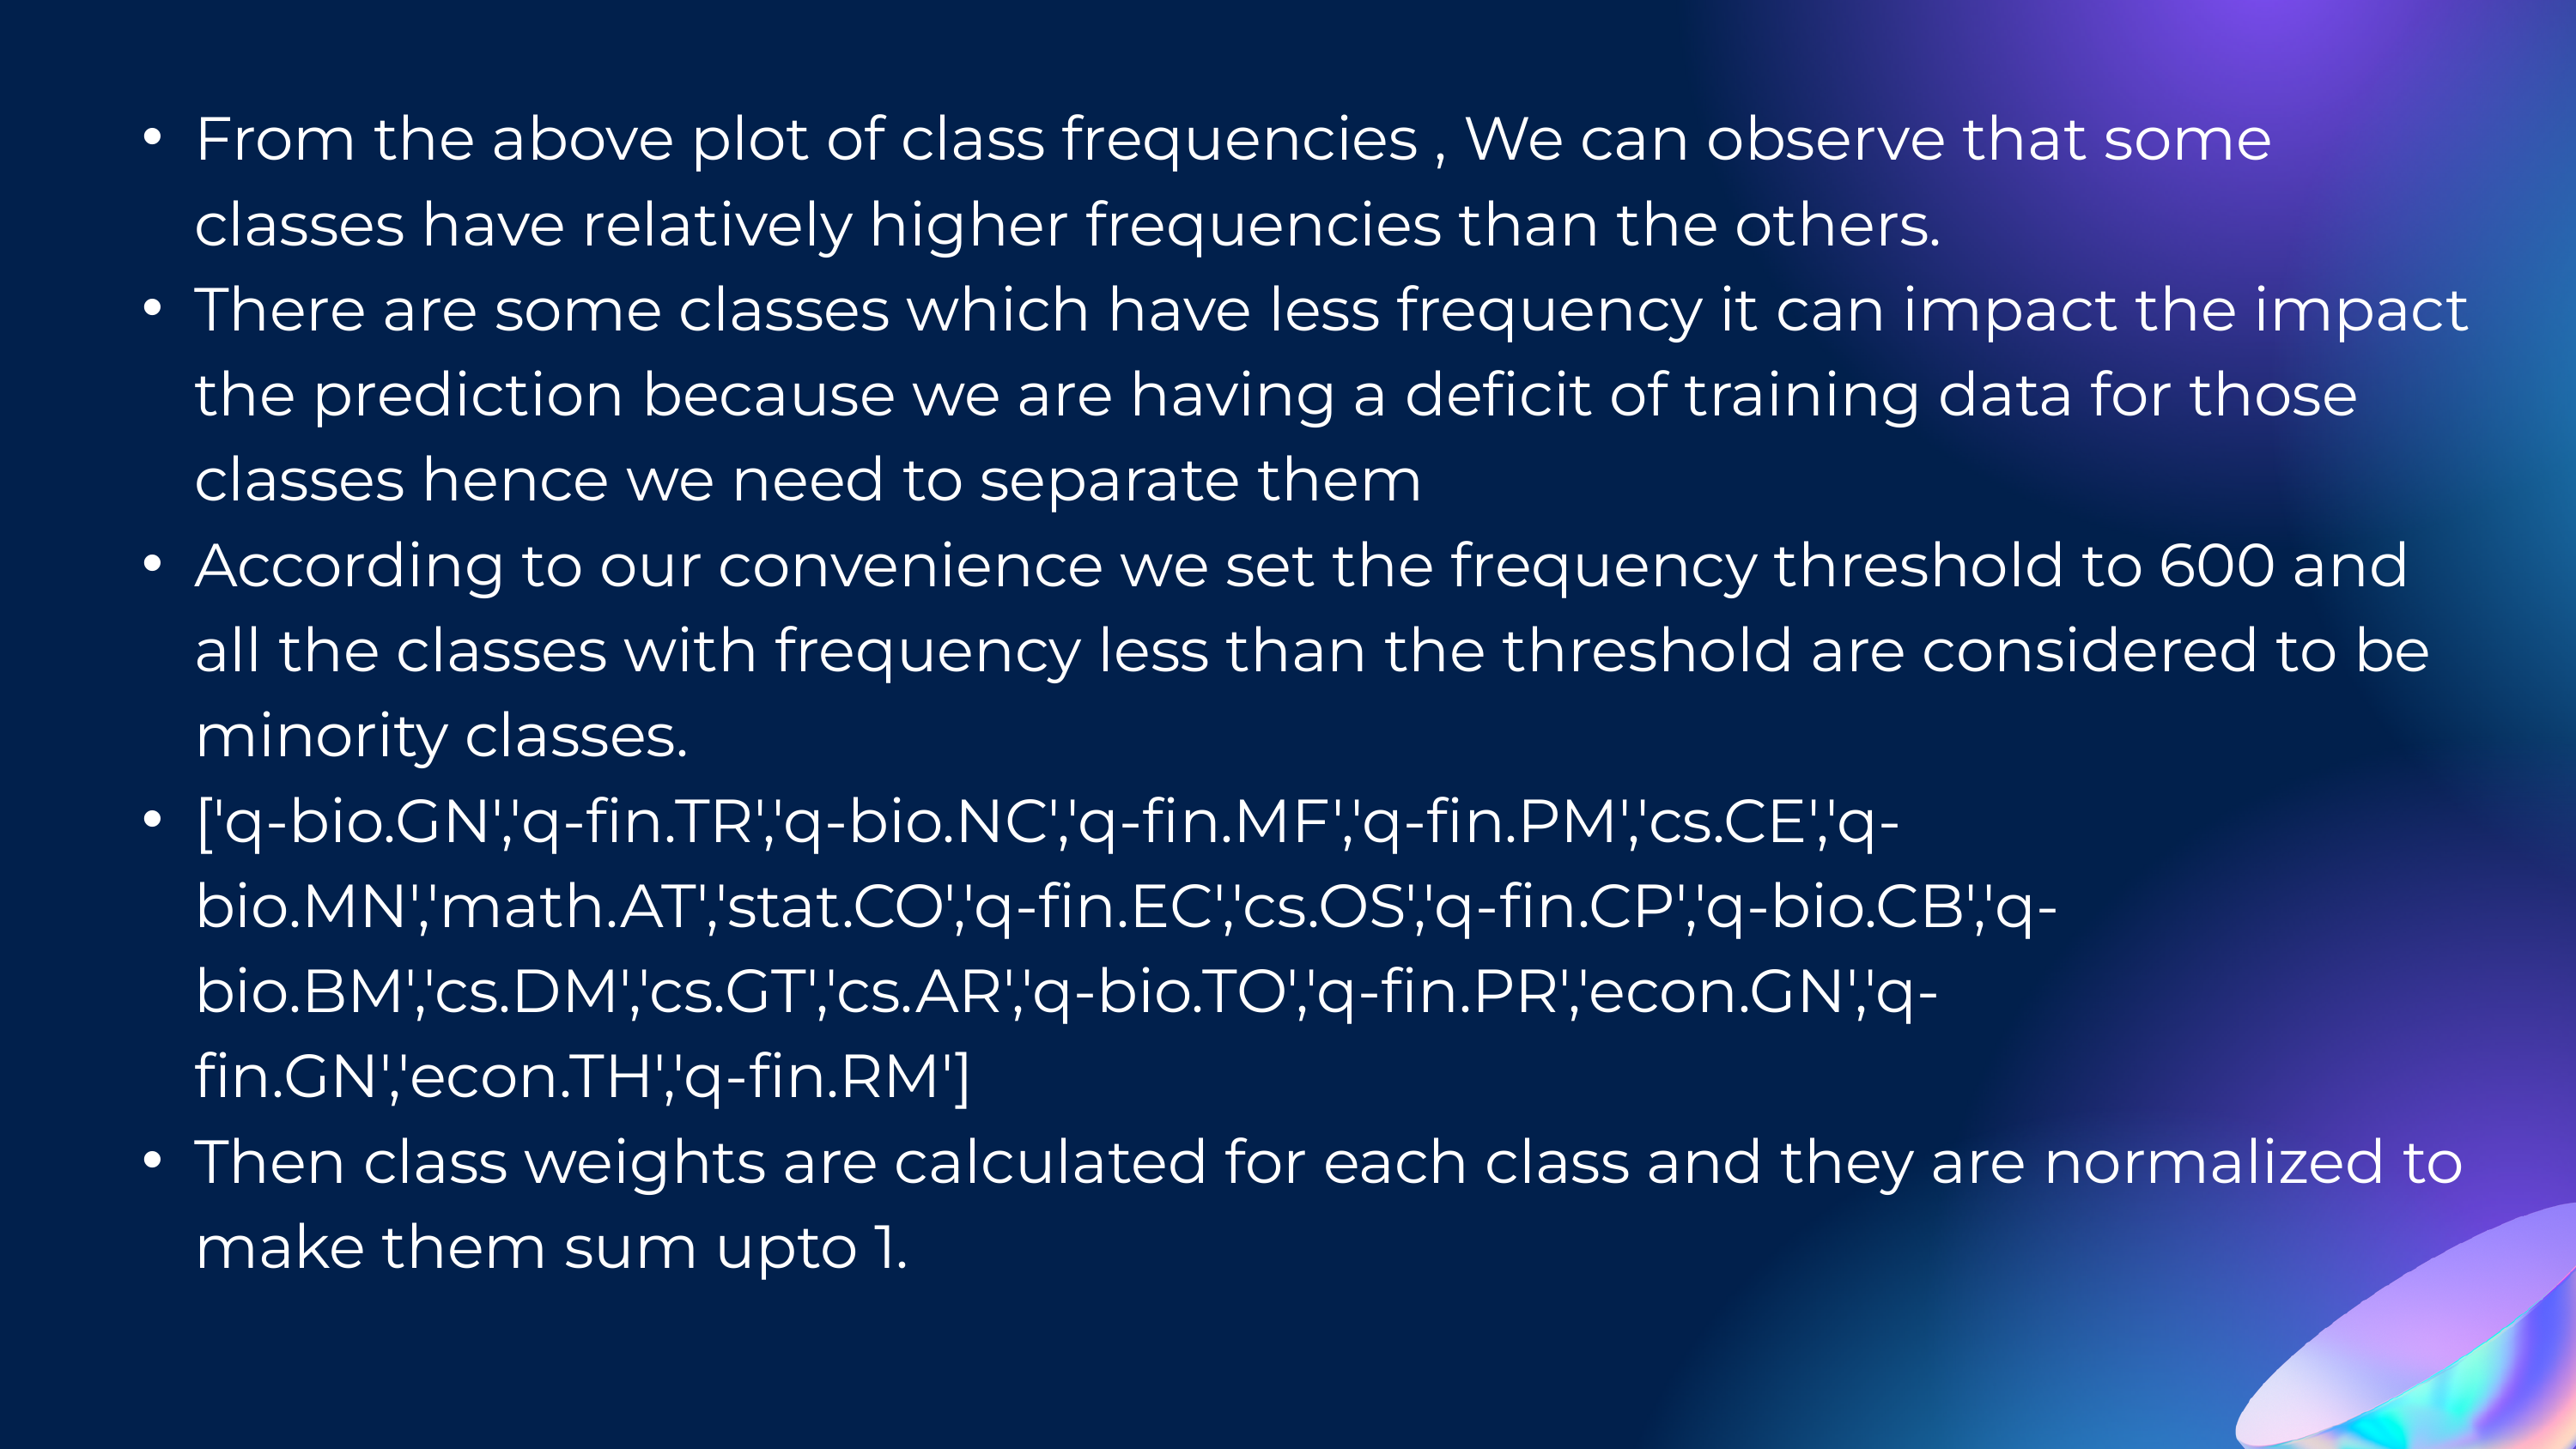

From the above plot of class frequencies , We can observe that some classes have relatively higher frequencies than the others.
There are some classes which have less frequency it can impact the impact the prediction because we are having a deficit of training data for those classes hence we need to separate them
According to our convenience we set the frequency threshold to 600 and all the classes with frequency less than the threshold are considered to be minority classes.
['q-bio.GN','q-fin.TR','q-bio.NC','q-fin.MF','q-fin.PM','cs.CE','q-       bio.MN','math.AT','stat.CO','q-fin.EC','cs.OS','q-fin.CP','q-bio.CB','q-bio.BM','cs.DM','cs.GT','cs.AR','q-bio.TO','q-fin.PR','econ.GN','q-fin.GN','econ.TH','q-fin.RM']
Then class weights are calculated for each class and they are normalized to make them sum upto 1.